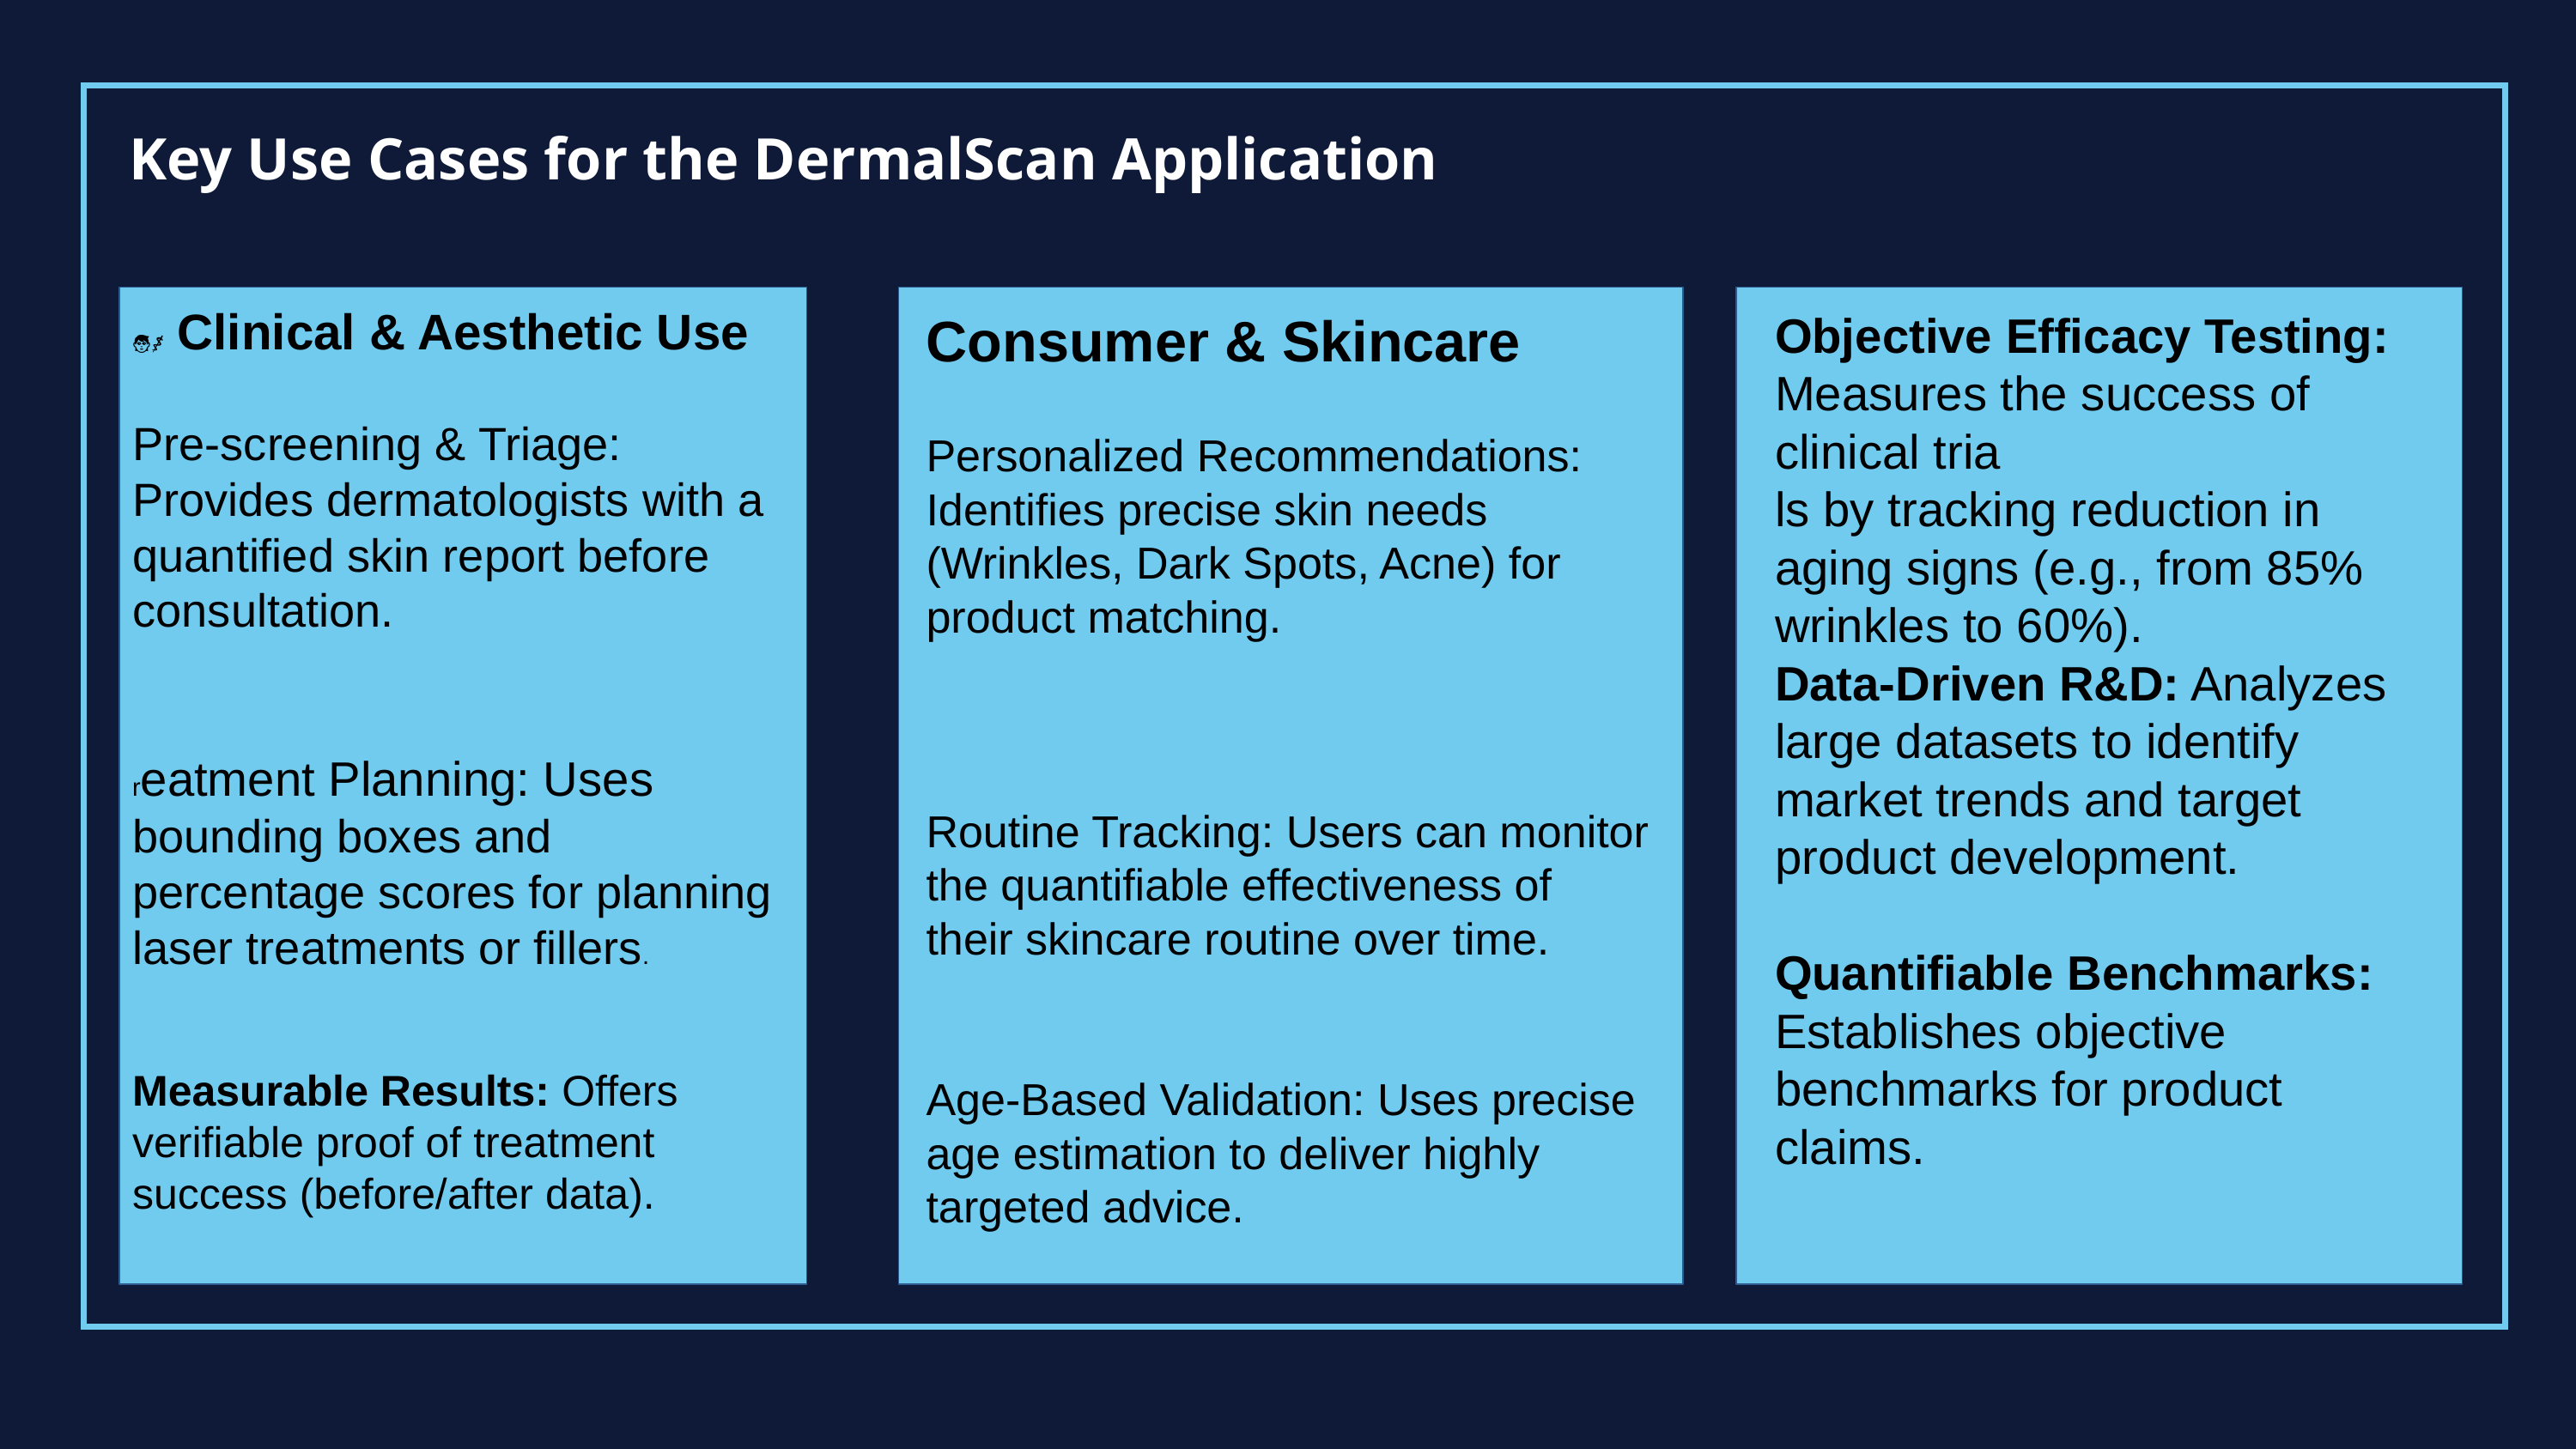

Key Use Cases for the DermalScan Application
🧑‍⚕️ Clinical & Aesthetic Use

Pre-screening & Triage: Provides dermatologists with a quantified skin report before consultation.

reatment Planning: Uses bounding boxes and percentage scores for planning laser treatments or fillers.

Measurable Results: Offers verifiable proof of treatment success (before/after data).

Consumer & Skincare

Personalized Recommendations: Identifies precise skin needs (Wrinkles, Dark Spots, Acne) for product matching.

Routine Tracking: Users can monitor the quantifiable effectiveness of their skincare routine over time.

Age-Based Validation: Uses precise age estimation to deliver highly targeted advice.
Objective Efficacy Testing: Measures the success of clinical tria
ls by tracking reduction in aging signs (e.g., from 85% wrinkles to 60%).
Data-Driven R&D: Analyzes large datasets to identify market trends and target product development.

Quantifiable Benchmarks: Establishes objective benchmarks for product claims.